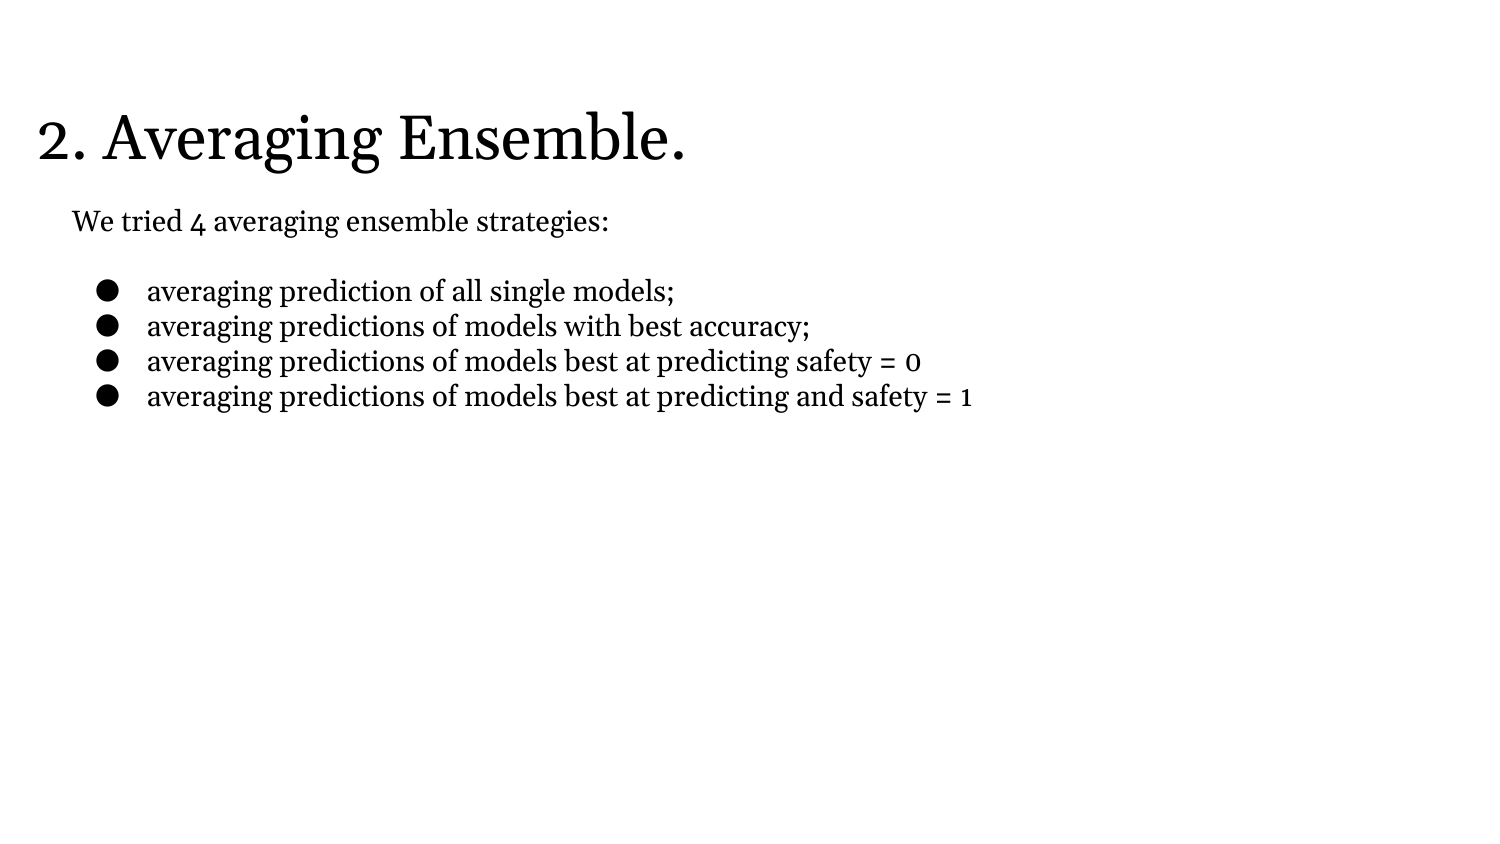

2. Averaging Ensemble.
We tried 4 averaging ensemble strategies:

averaging prediction of all single models;
averaging predictions of models with best accuracy;
averaging predictions of models best at predicting safety = 0
averaging predictions of models best at predicting and safety = 1